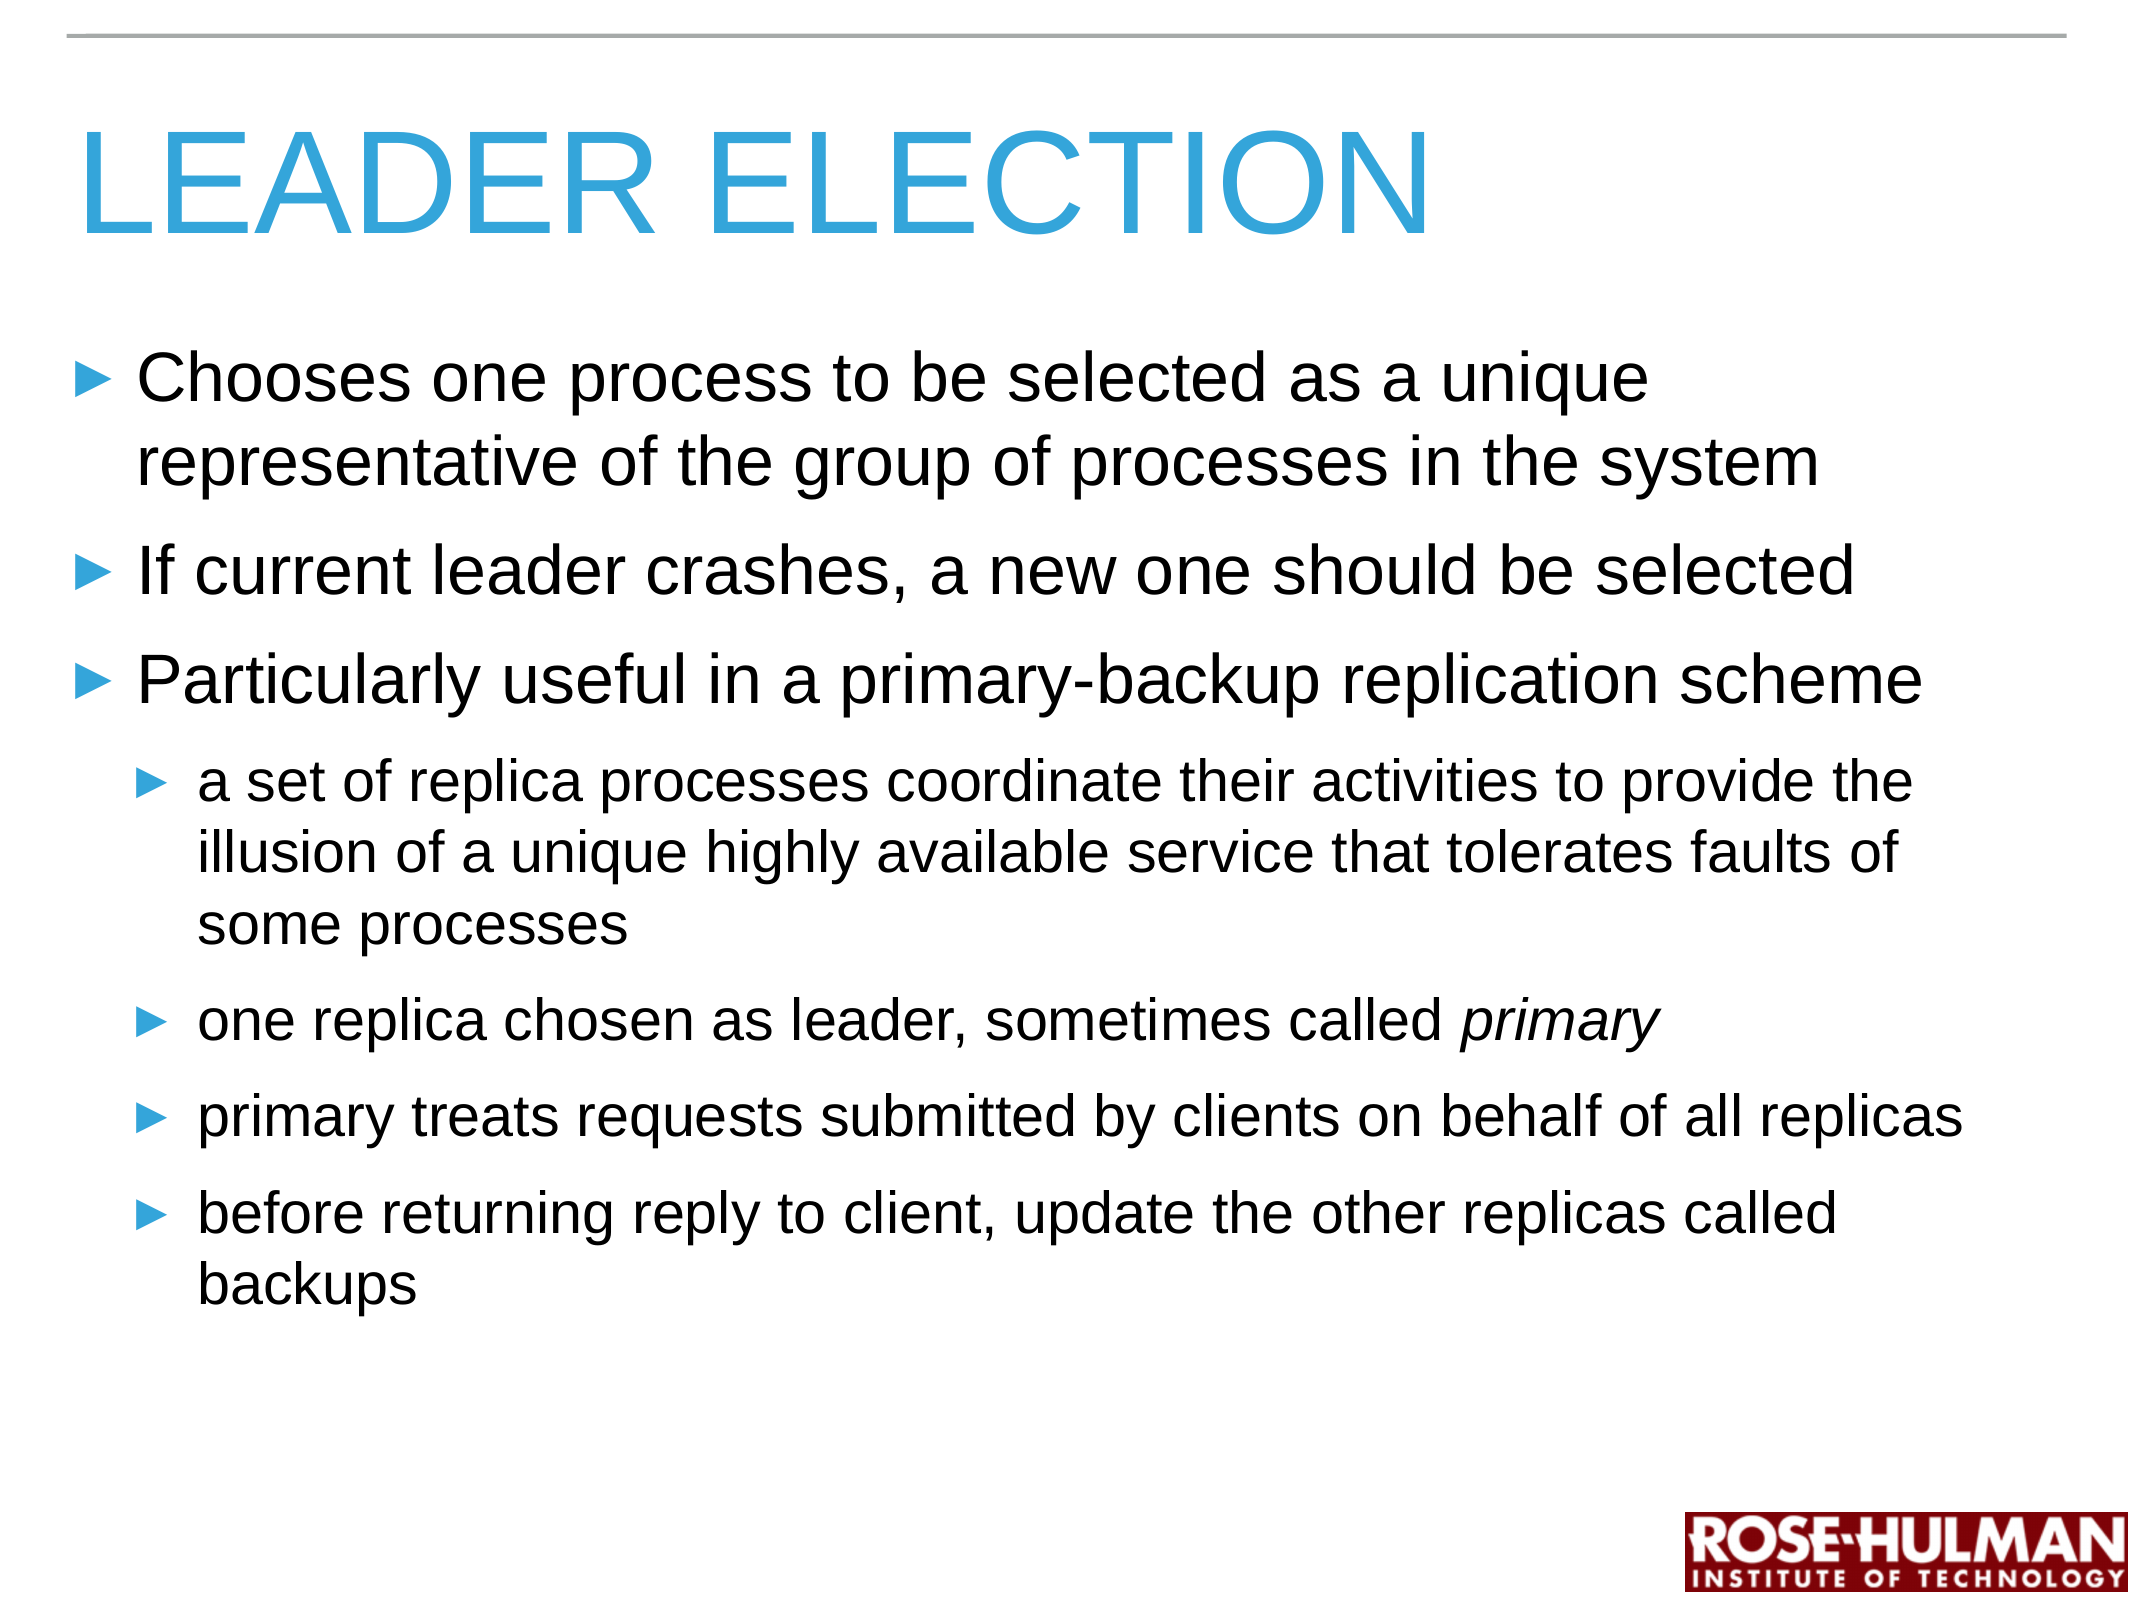

# leader election
Chooses one process to be selected as a unique representative of the group of processes in the system
If current leader crashes, a new one should be selected
Particularly useful in a primary-backup replication scheme
a set of replica processes coordinate their activities to provide the illusion of a unique highly available service that tolerates faults of some processes
one replica chosen as leader, sometimes called primary
primary treats requests submitted by clients on behalf of all replicas
before returning reply to client, update the other replicas called backups
95